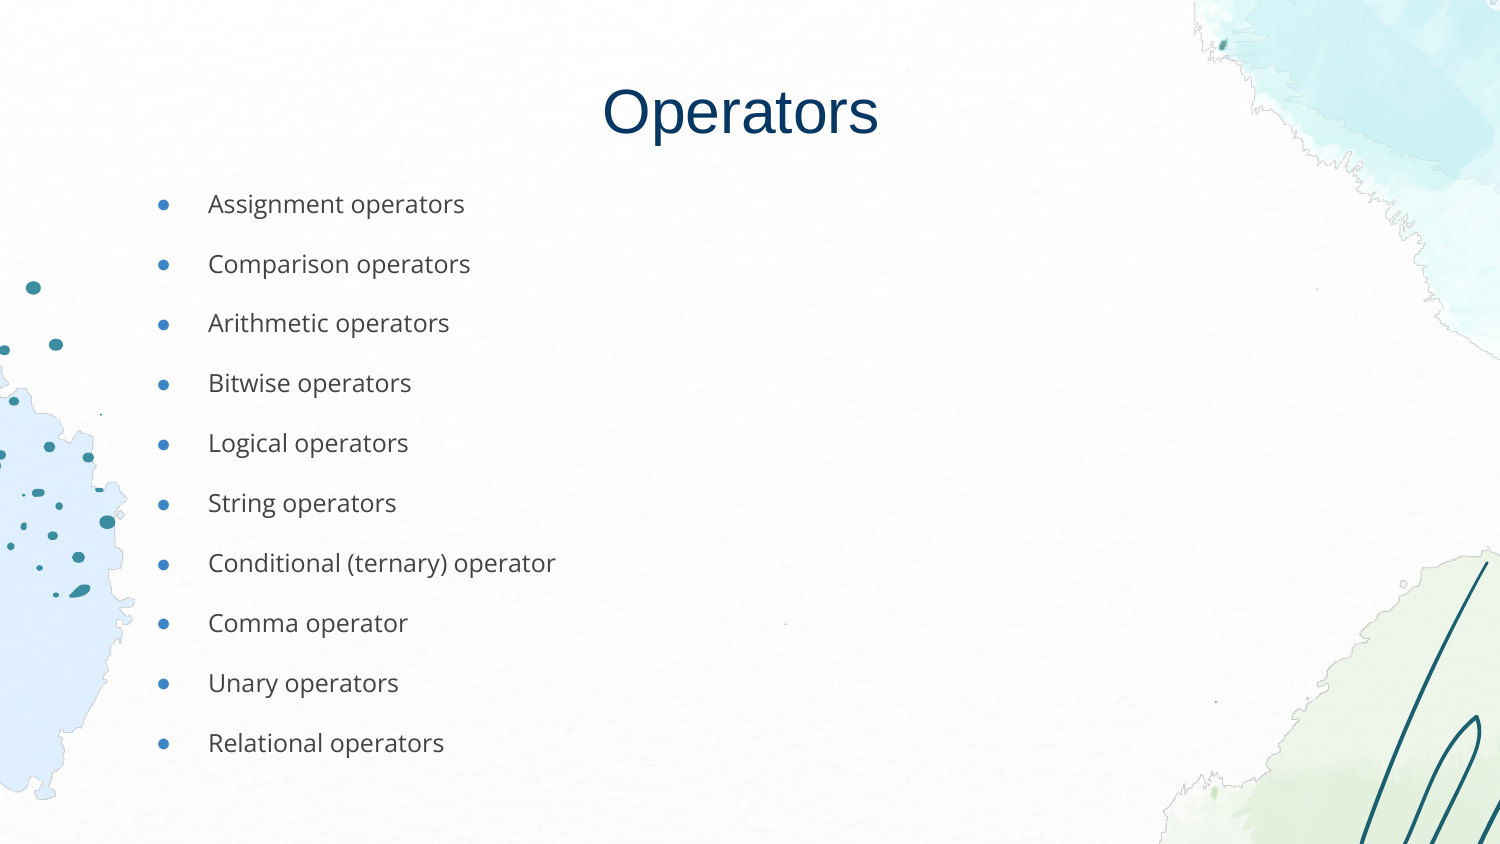

# Operators
Assignment operators

Comparison operators

Arithmetic operators

Bitwise operators

Logical operators

String operators

Conditional (ternary) operator

Comma operator

Unary operators

Relational operators